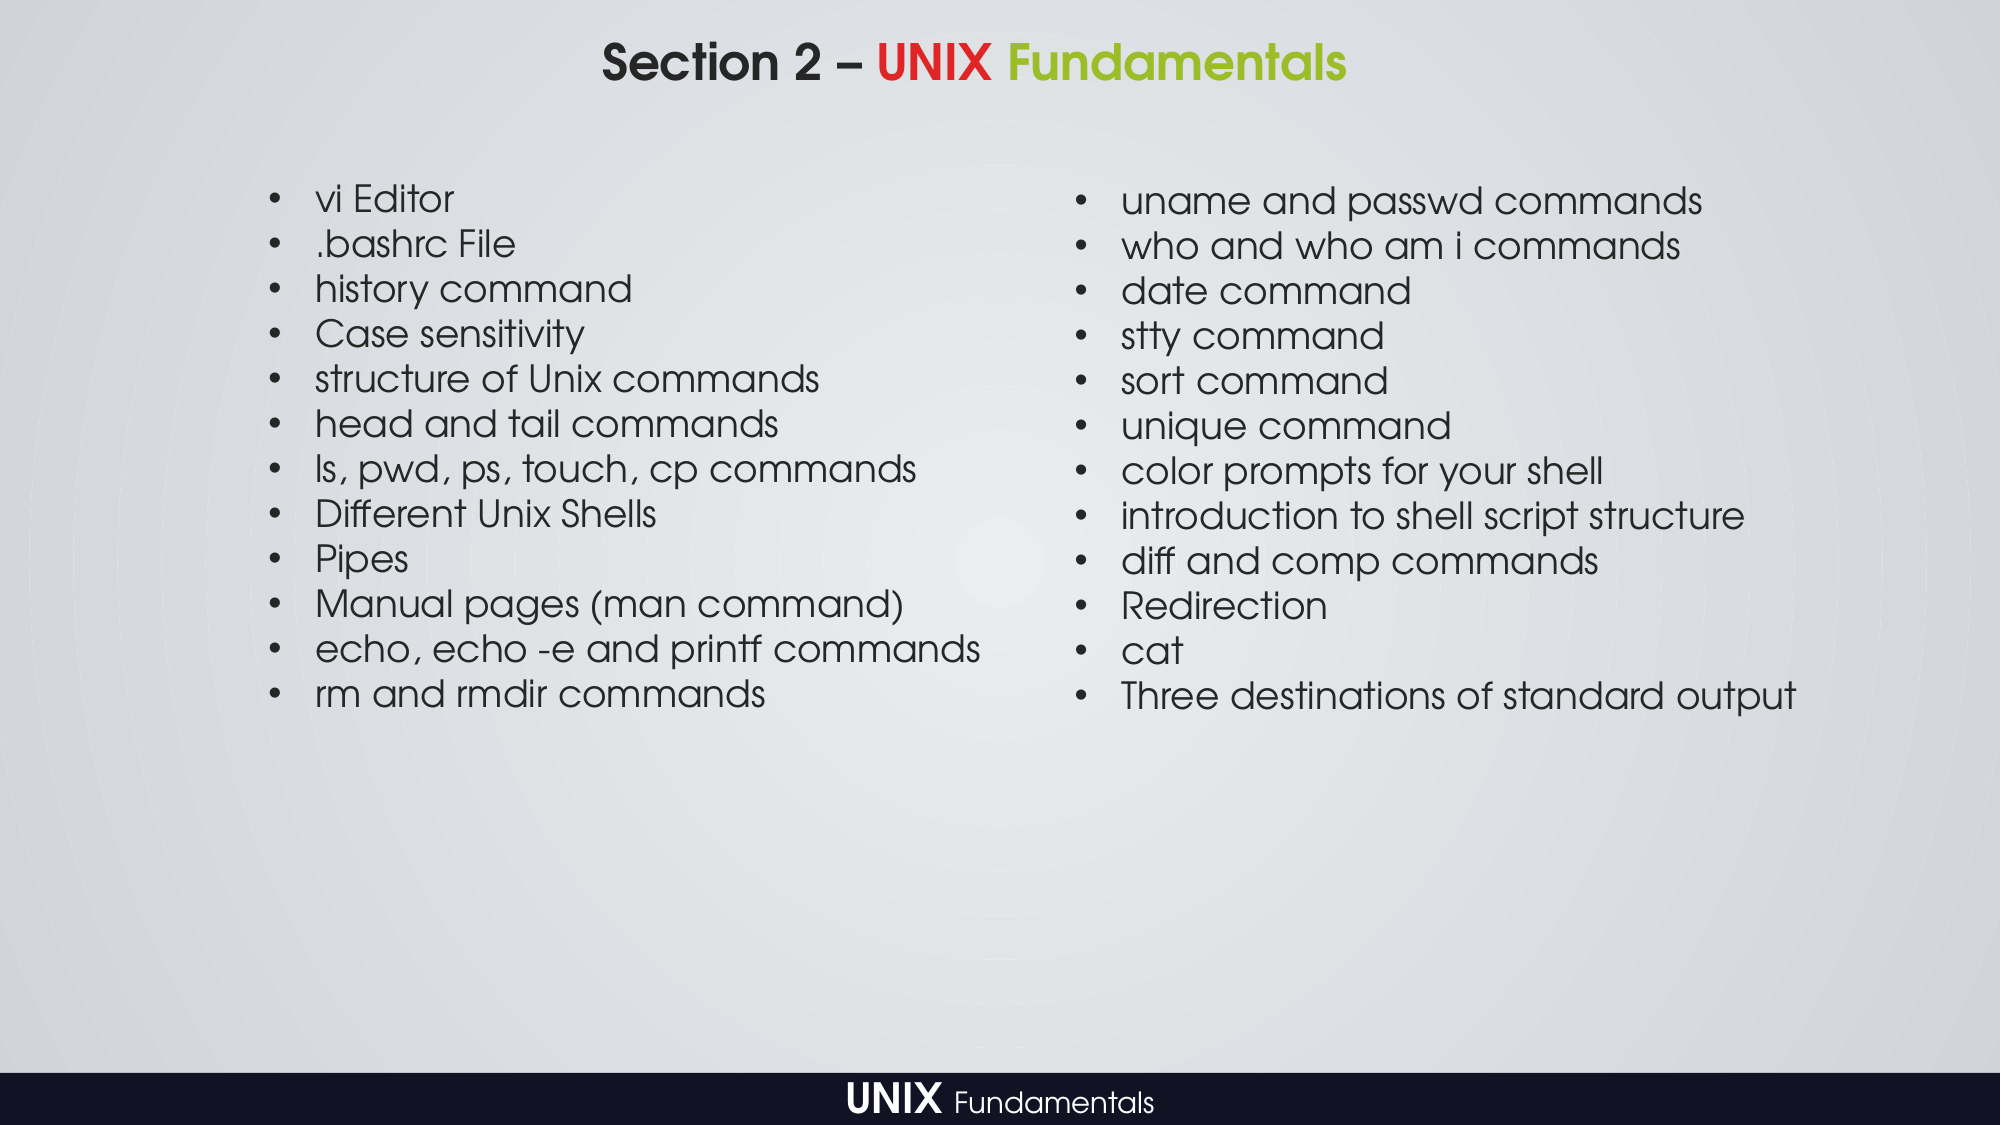

Section 2 – UNIX Fundamentals
vi Editor
.bashrc File
history command
Case sensitivity
structure of Unix commands
head and tail commands
ls, pwd, ps, touch, cp commands
Different Unix Shells
Pipes
Manual pages (man command)
echo, echo -e and printf commands
rm and rmdir commands

uname and passwd commands
who and who am i commands
date command
stty command
sort command
unique command
color prompts for your shell
introduction to shell script structure
diff and comp commands
Redirection
cat
Three destinations of standard output